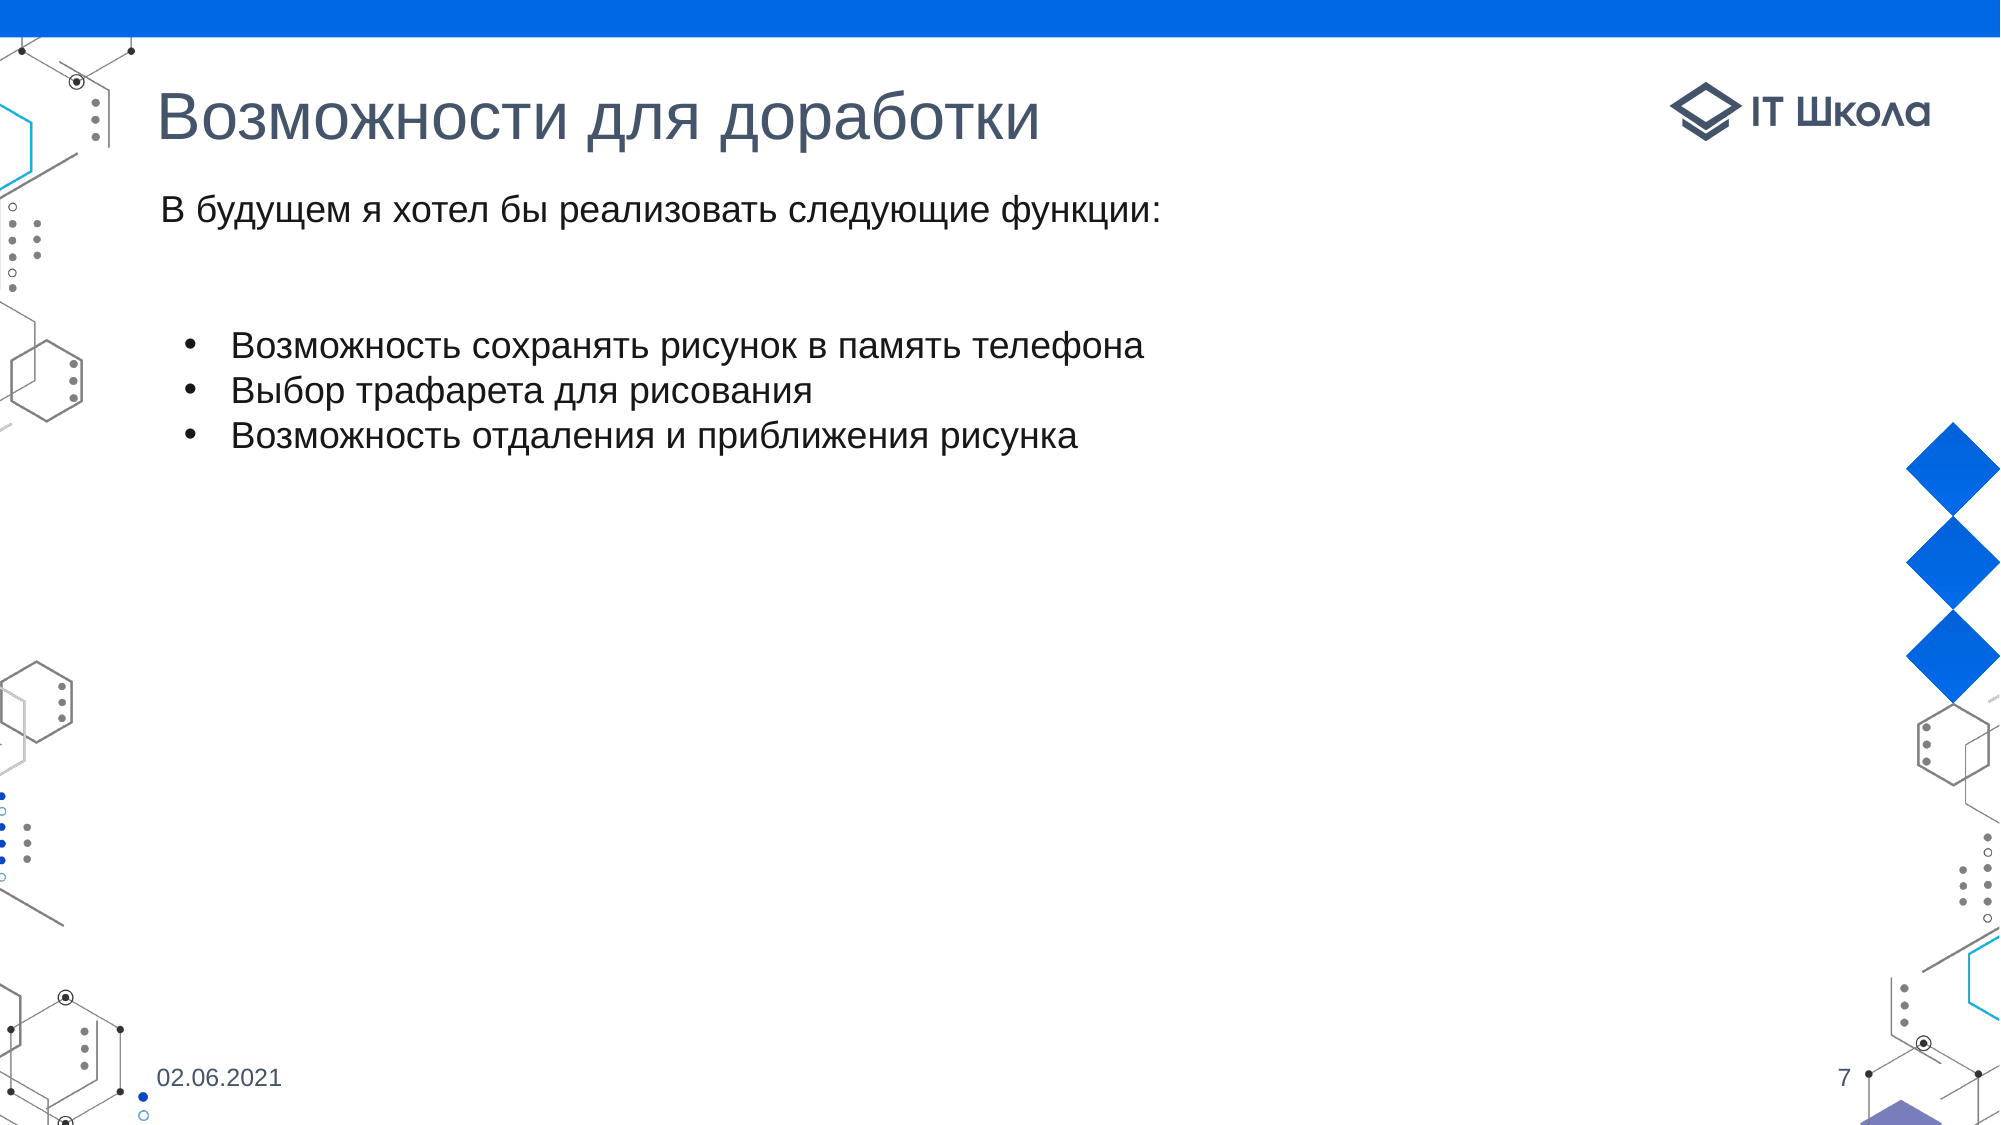

# Возможности для доработки
В будущем я хотел бы реализовать следующие функции:
Возможность сохранять рисунок в память телефона
Выбор трафарета для рисования
Возможность отдаления и приближения рисунка
02.06.2021
7